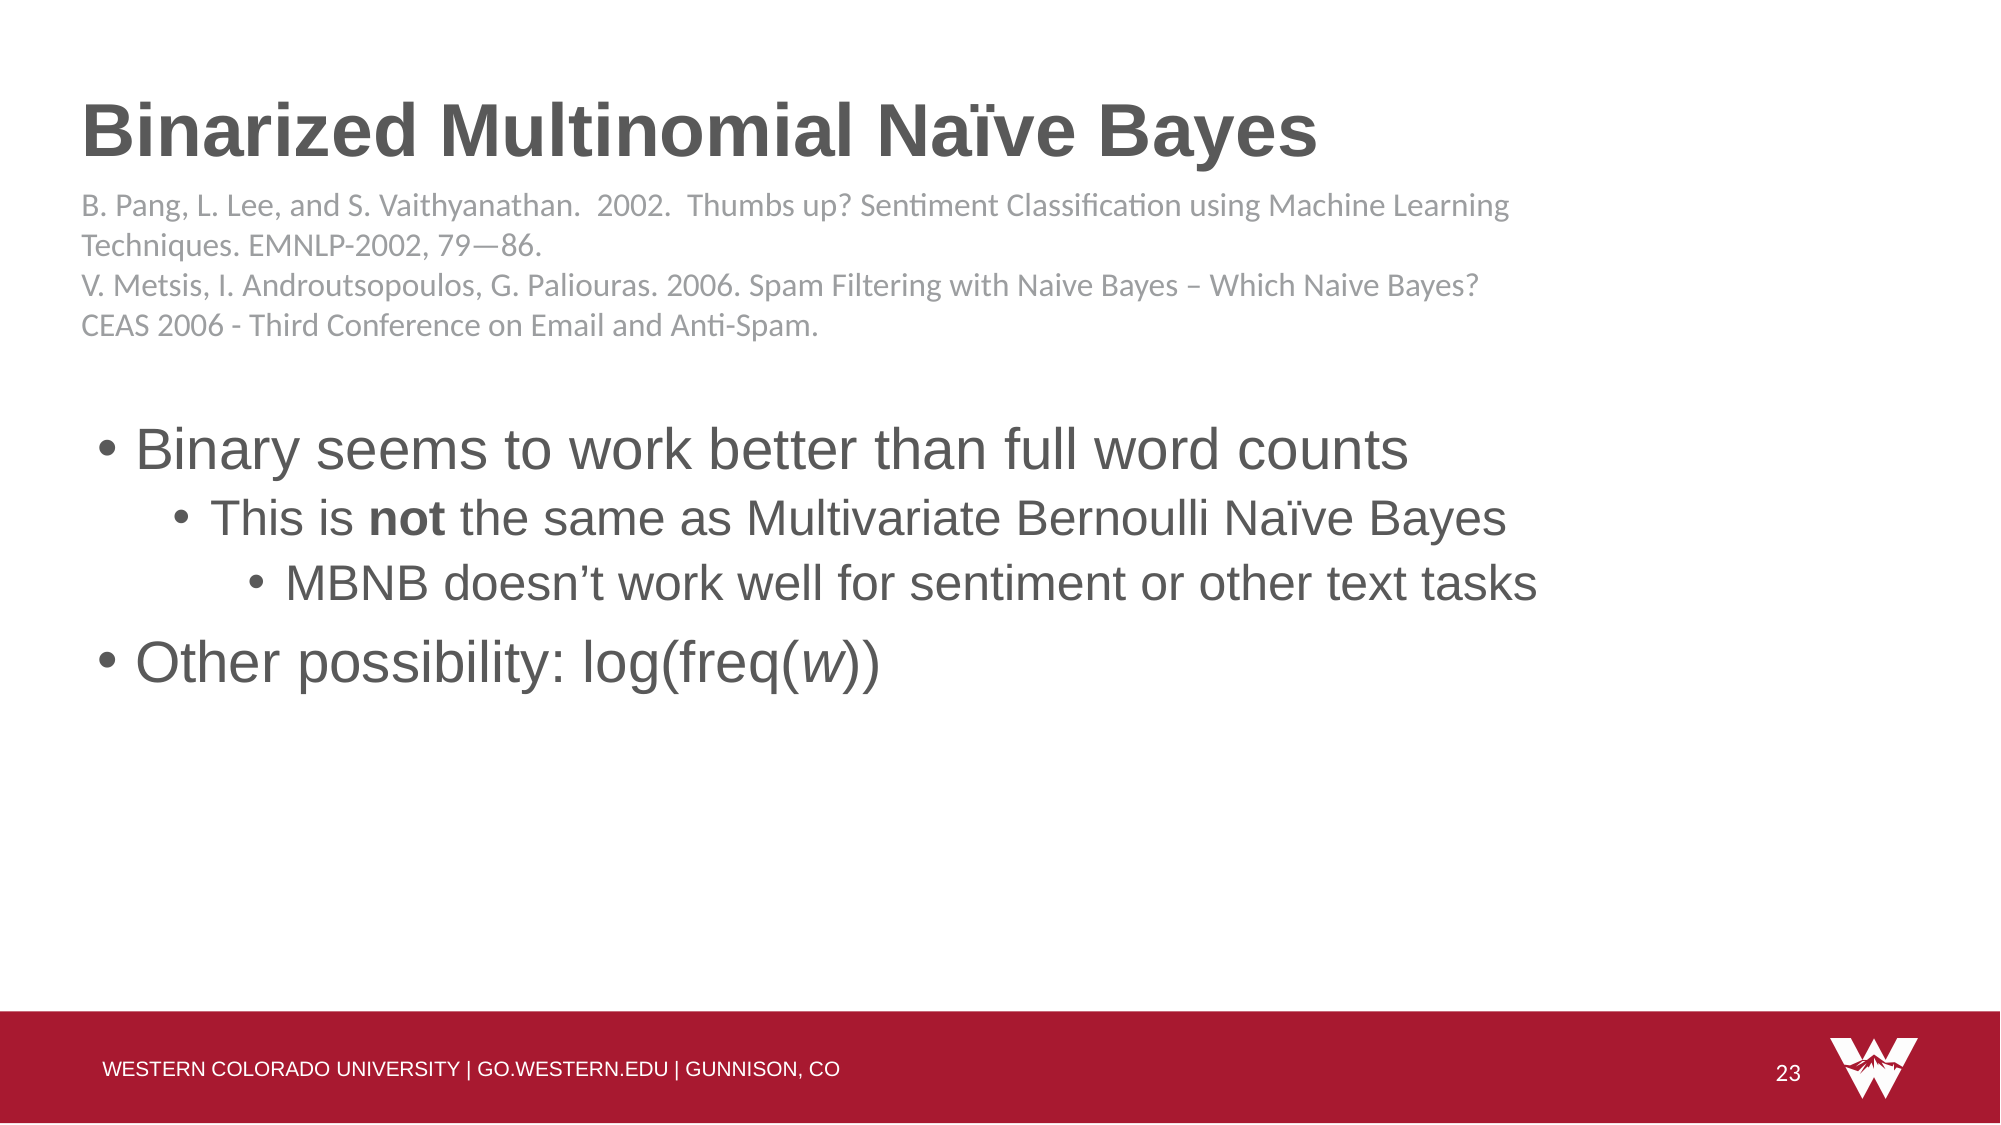

# Binarized Multinomial Naïve Bayes
B. Pang, L. Lee, and S. Vaithyanathan.  2002.  Thumbs up? Sentiment Classification using Machine Learning Techniques. EMNLP-2002, 79—86.
V. Metsis, I. Androutsopoulos, G. Paliouras. 2006. Spam Filtering with Naive Bayes – Which Naive Bayes? CEAS 2006 - Third Conference on Email and Anti-Spam.
Binary seems to work better than full word counts
This is not the same as Multivariate Bernoulli Naïve Bayes
MBNB doesn’t work well for sentiment or other text tasks
Other possibility: log(freq(w))

23